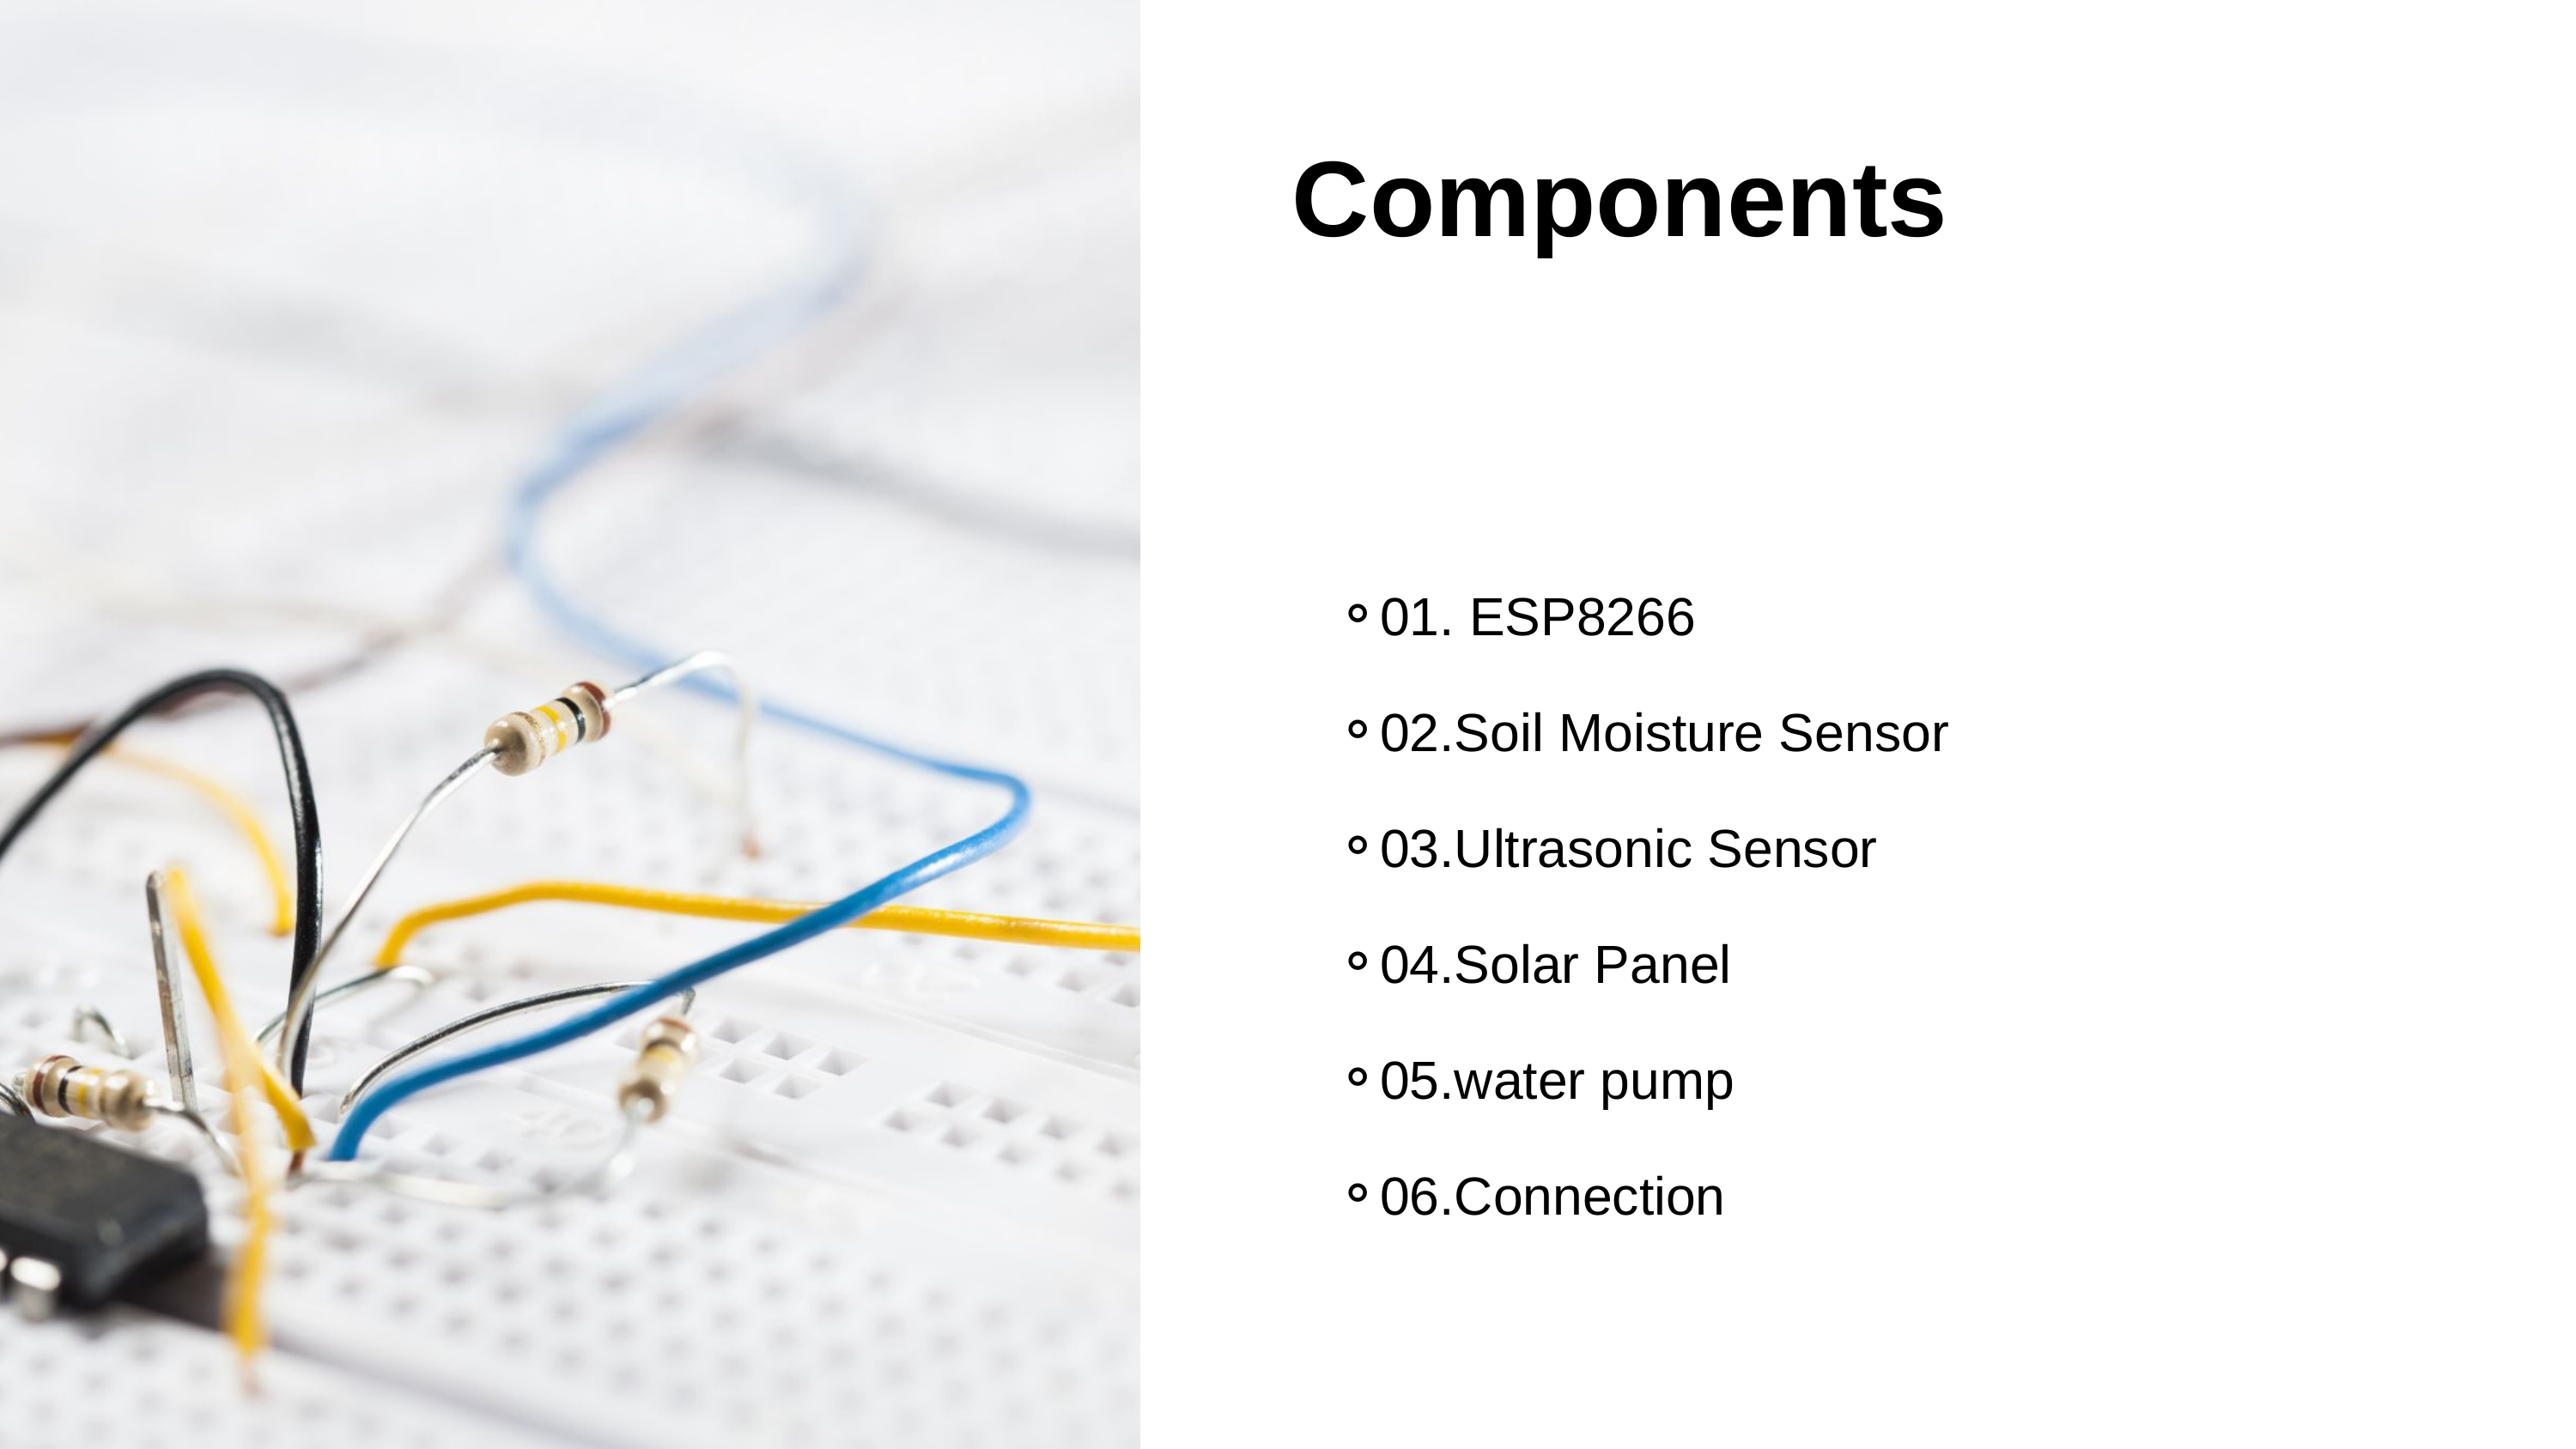

Components​

01. ESP8266

02.Soil Moisture Sensor

03.Ultrasonic Sensor

04.Solar Panel

05.water pump

06.Connection